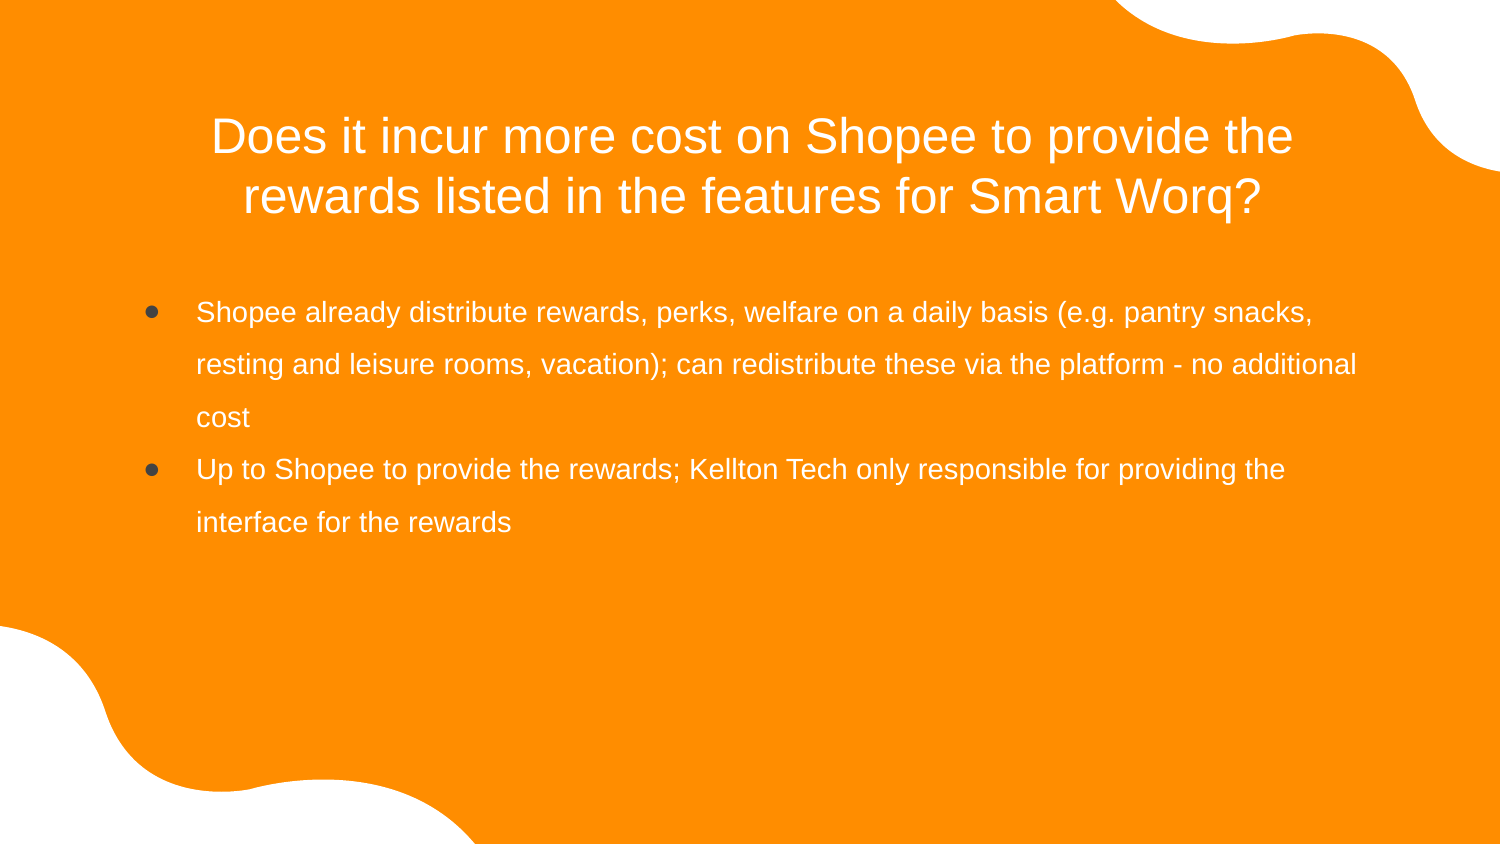

# Does it incur more cost on Shopee to provide the rewards listed in the features for Smart Worq?
Shopee already distribute rewards, perks, welfare on a daily basis (e.g. pantry snacks, resting and leisure rooms, vacation); can redistribute these via the platform - no additional cost
Up to Shopee to provide the rewards; Kellton Tech only responsible for providing the interface for the rewards